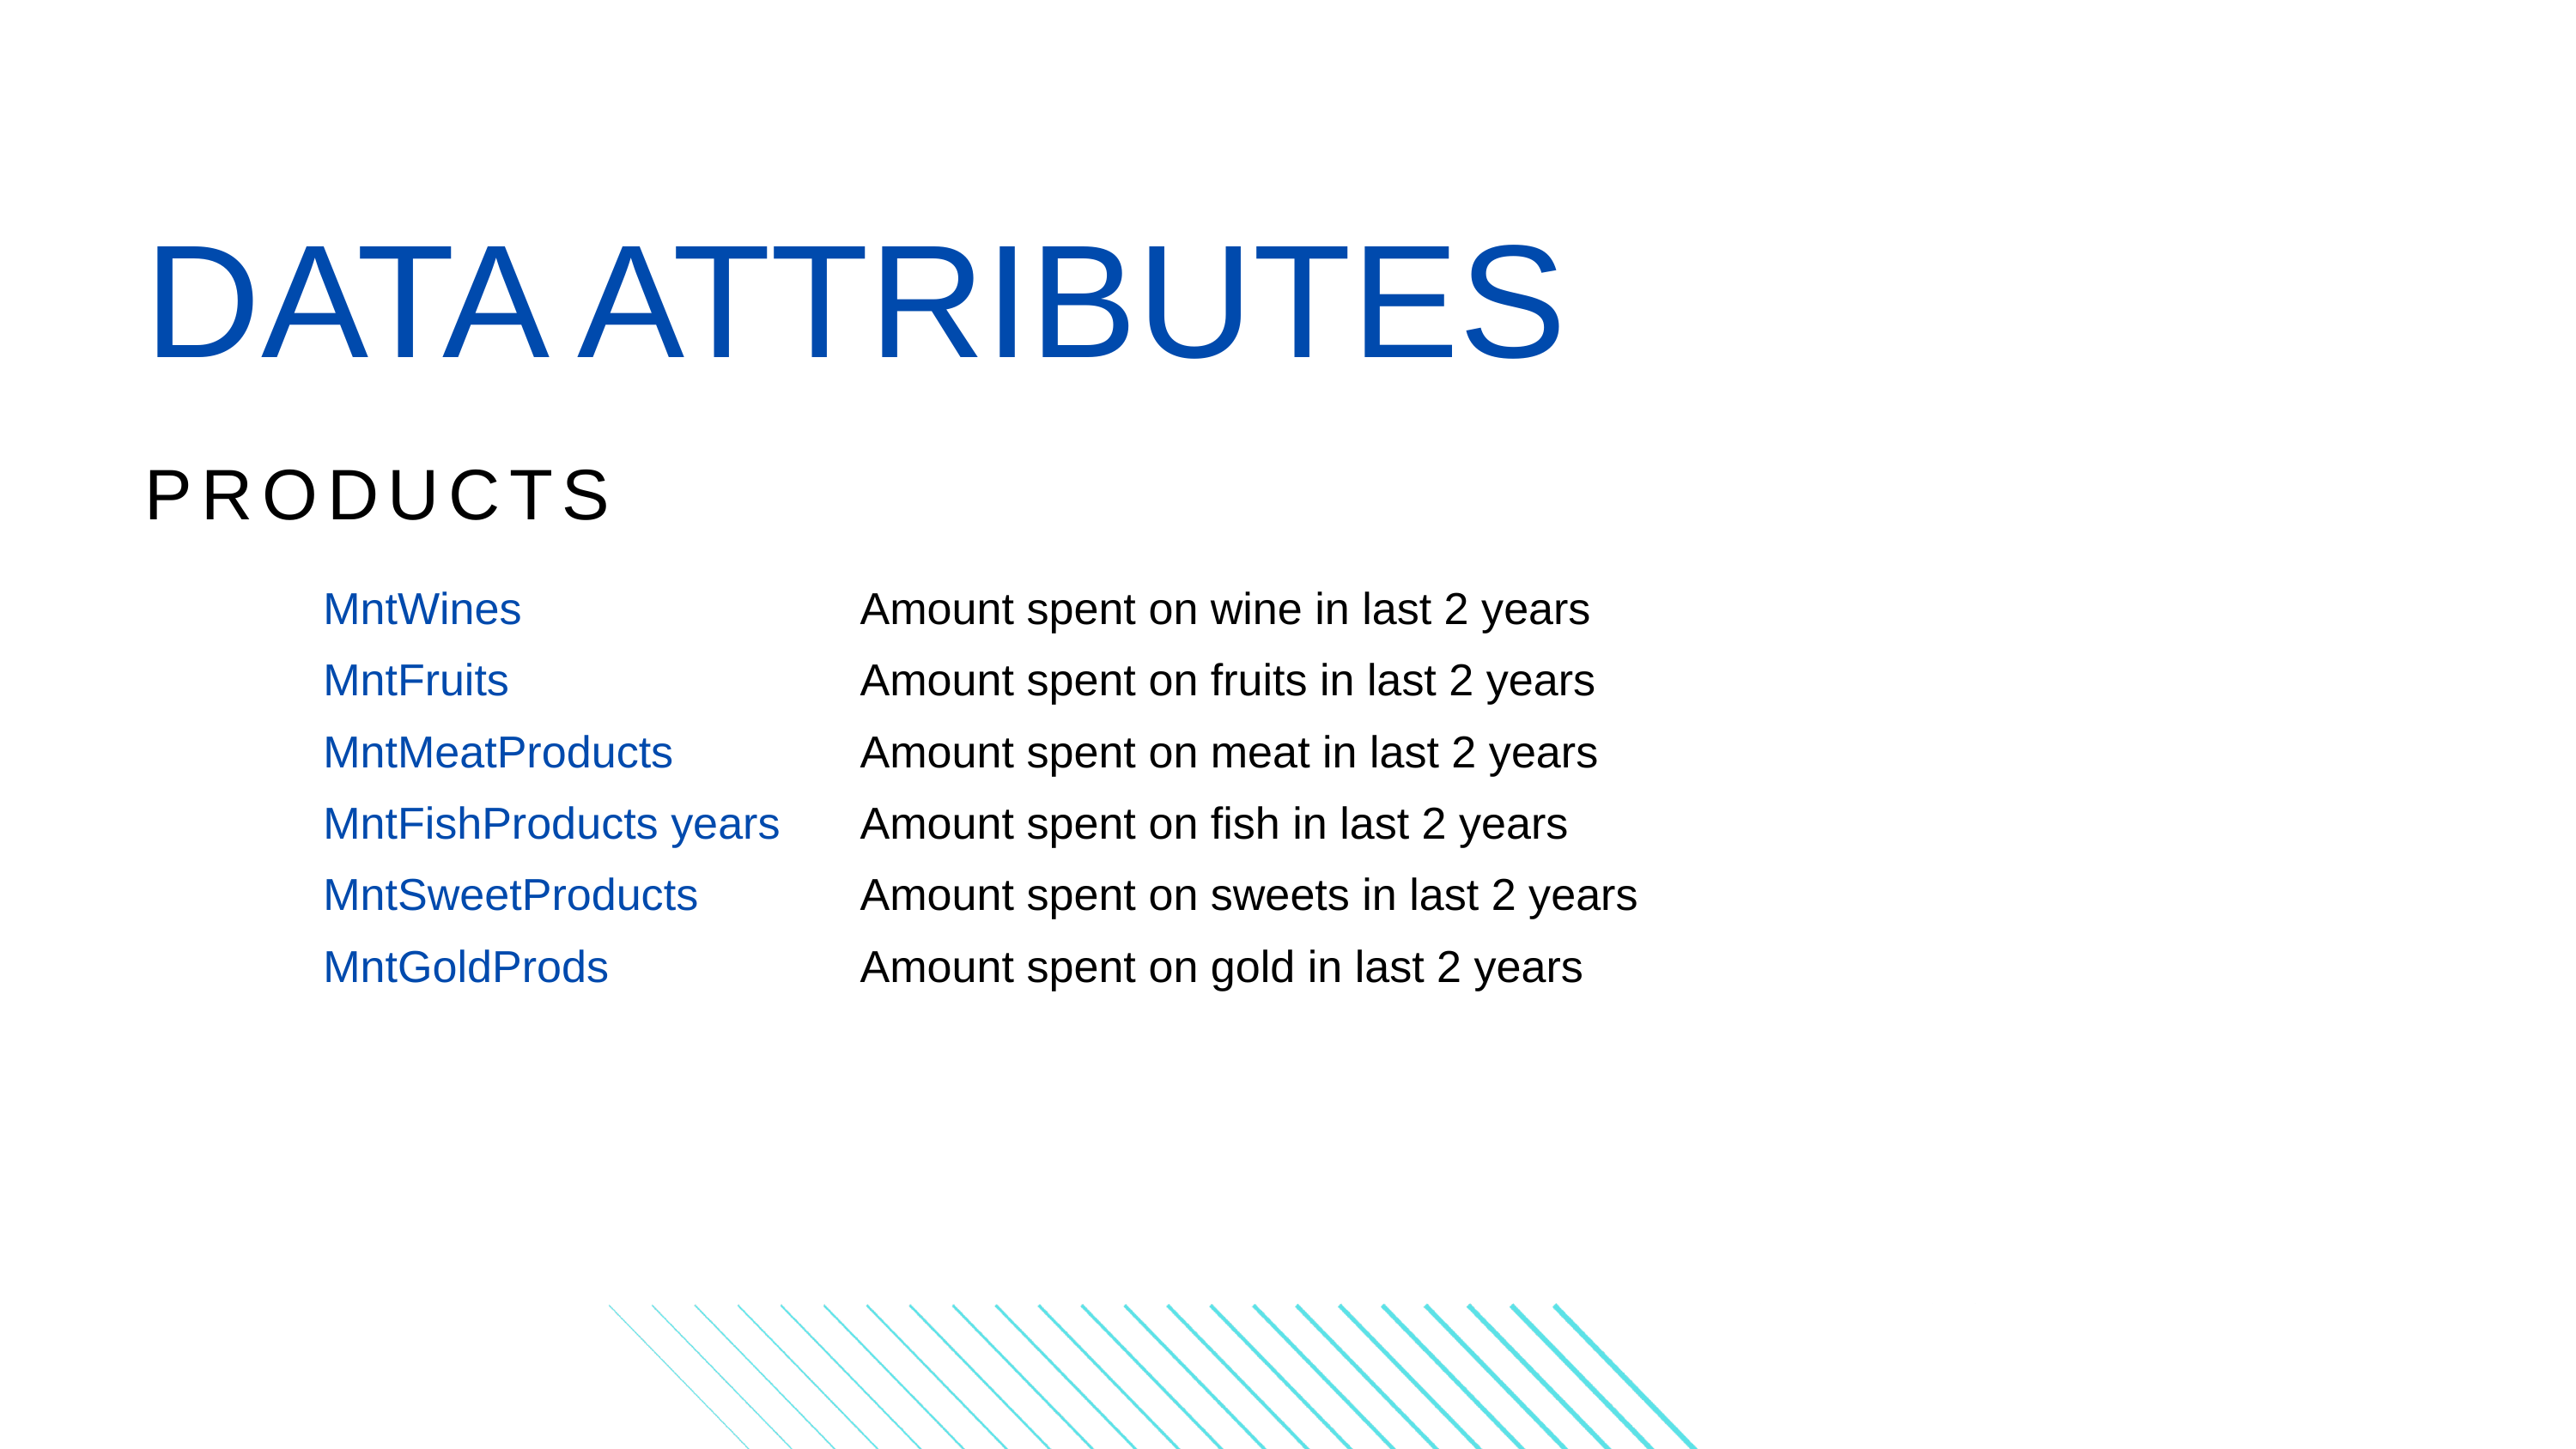

DATA ATTRIBUTES
PRODUCTS
MntWines
MntFruits
MntMeatProducts
MntFishProducts years
MntSweetProducts
MntGoldProds
Amount spent on wine in last 2 years
Amount spent on fruits in last 2 years
Amount spent on meat in last 2 years
Amount spent on fish in last 2 years
Amount spent on sweets in last 2 years
Amount spent on gold in last 2 years